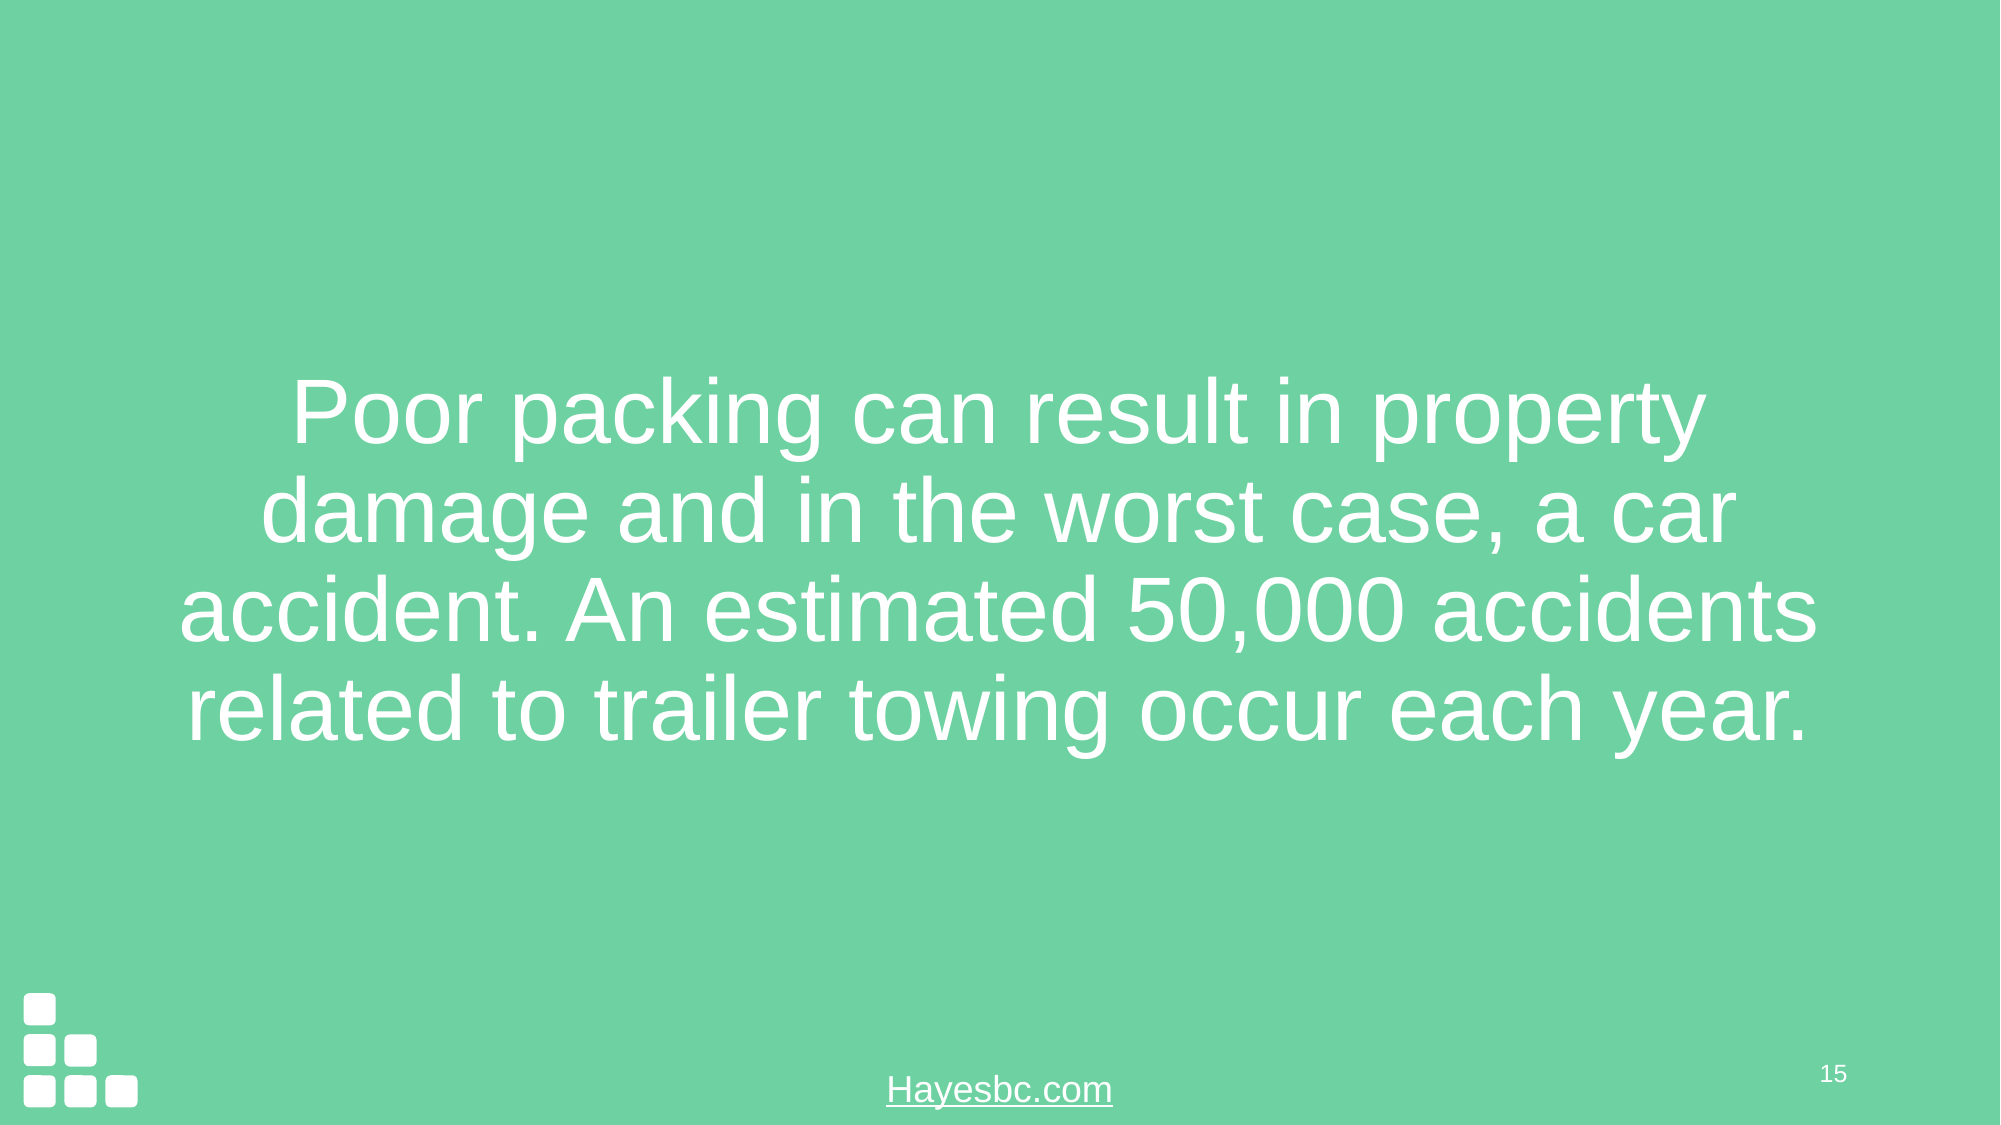

# Poor packing can result in property damage and in the worst case, a car accident. An estimated 50,000 accidents related to trailer towing occur each year.

15
Hayesbc.com